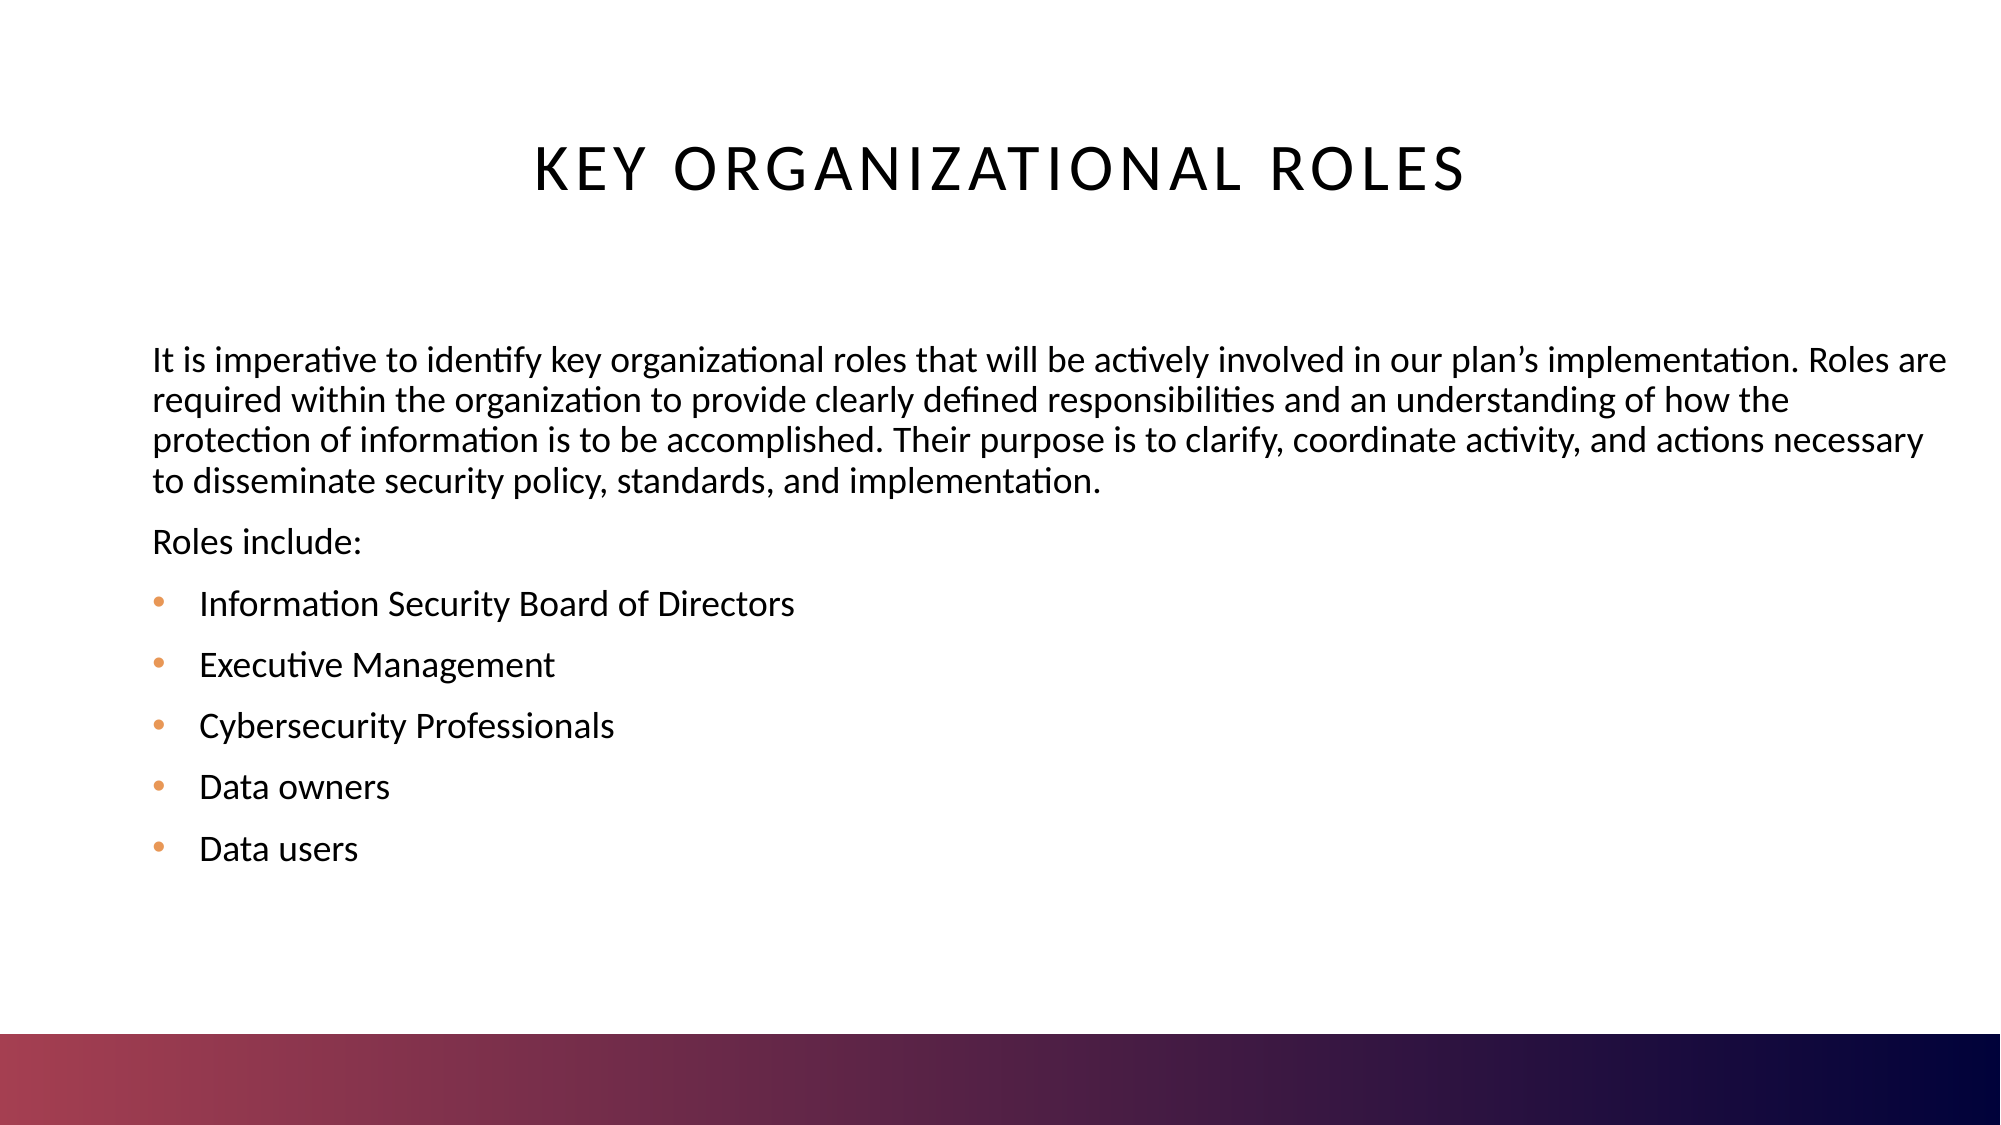

# Key organizational roles
It is imperative to identify key organizational roles that will be actively involved in our plan’s implementation. Roles are required within the organization to provide clearly defined responsibilities and an understanding of how the protection of information is to be accomplished. Their purpose is to clarify, coordinate activity, and actions necessary to disseminate security policy, standards, and implementation.
Roles include:
Information Security Board of Directors
Executive Management
Cybersecurity Professionals
Data owners
Data users